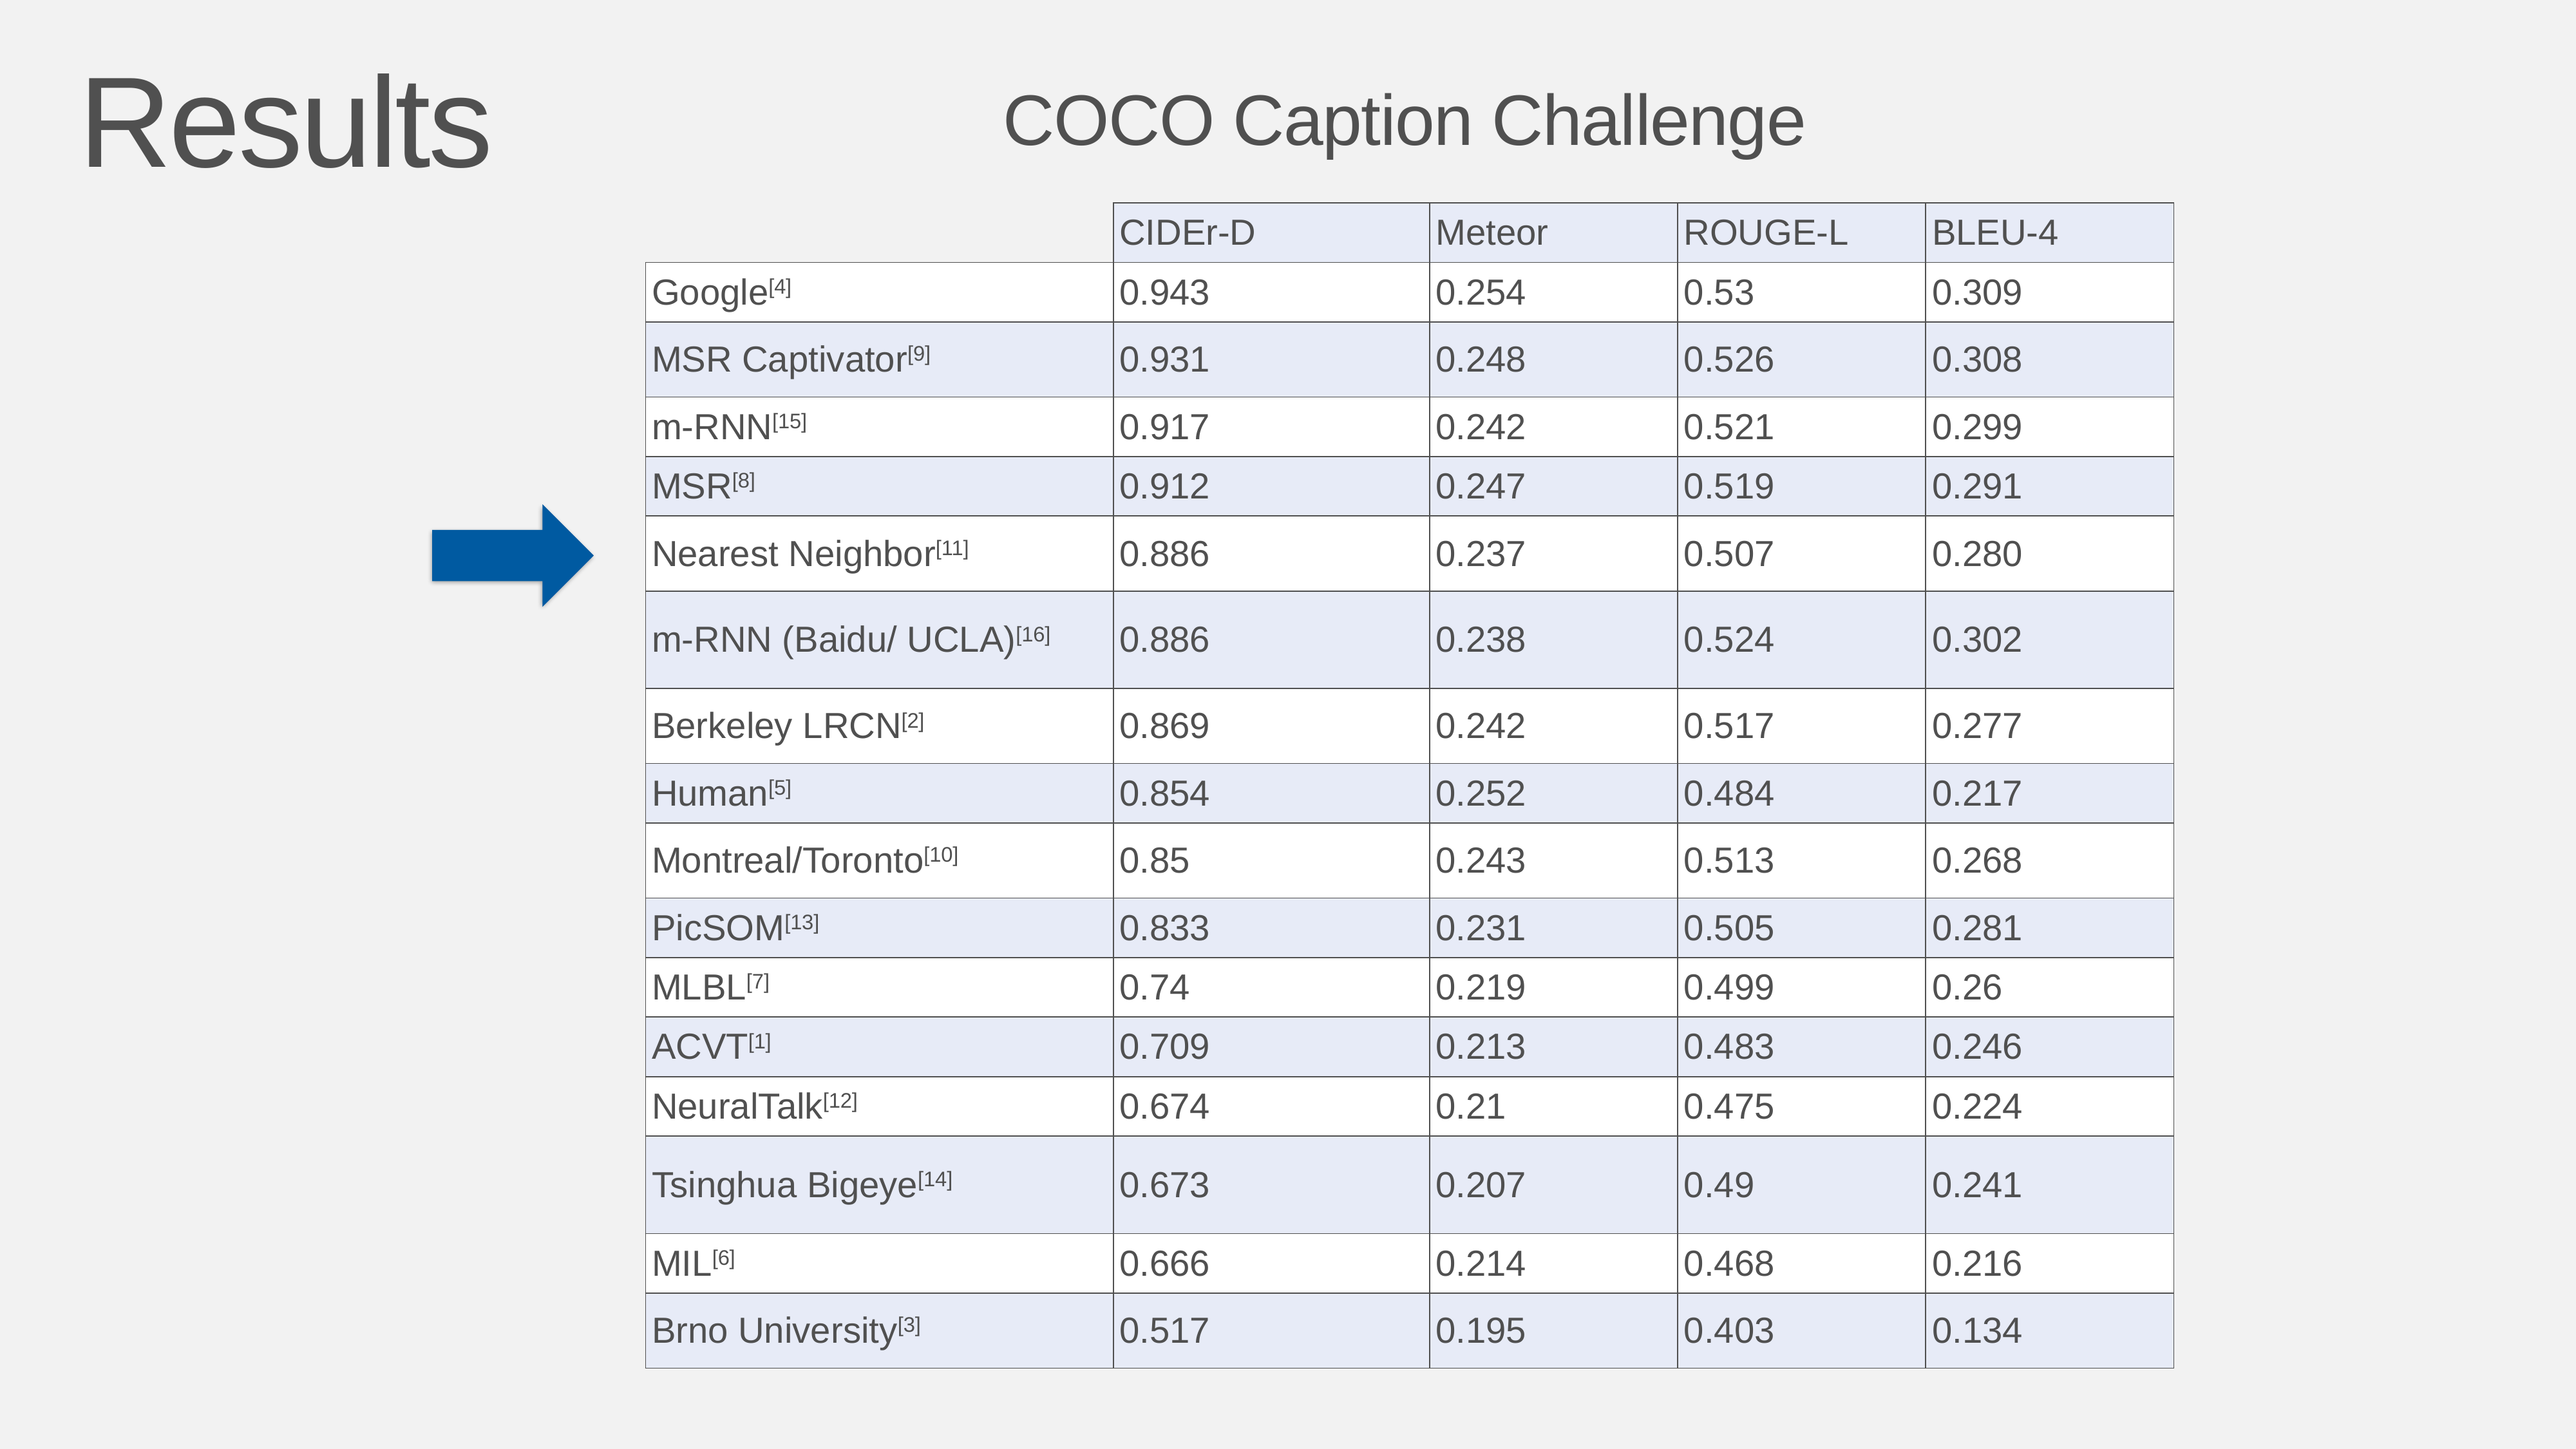

COCO Caption Challenge
# Results
|  | CIDEr-D | Meteor | ROUGE-L | BLEU-4 |
| --- | --- | --- | --- | --- |
| Google[4] | 0.943 | 0.254 | 0.53 | 0.309 |
| MSR Captivator[9] | 0.931 | 0.248 | 0.526 | 0.308 |
| m-RNN[15] | 0.917 | 0.242 | 0.521 | 0.299 |
| MSR[8] | 0.912 | 0.247 | 0.519 | 0.291 |
| Nearest Neighbor[11] | 0.886 | 0.237 | 0.507 | 0.280 |
| m-RNN (Baidu/ UCLA)[16] | 0.886 | 0.238 | 0.524 | 0.302 |
| Berkeley LRCN[2] | 0.869 | 0.242 | 0.517 | 0.277 |
| Human[5] | 0.854 | 0.252 | 0.484 | 0.217 |
| Montreal/Toronto[10] | 0.85 | 0.243 | 0.513 | 0.268 |
| PicSOM[13] | 0.833 | 0.231 | 0.505 | 0.281 |
| MLBL[7] | 0.74 | 0.219 | 0.499 | 0.26 |
| ACVT[1] | 0.709 | 0.213 | 0.483 | 0.246 |
| NeuralTalk[12] | 0.674 | 0.21 | 0.475 | 0.224 |
| Tsinghua Bigeye[14] | 0.673 | 0.207 | 0.49 | 0.241 |
| MIL[6] | 0.666 | 0.214 | 0.468 | 0.216 |
| Brno University[3] | 0.517 | 0.195 | 0.403 | 0.134 |